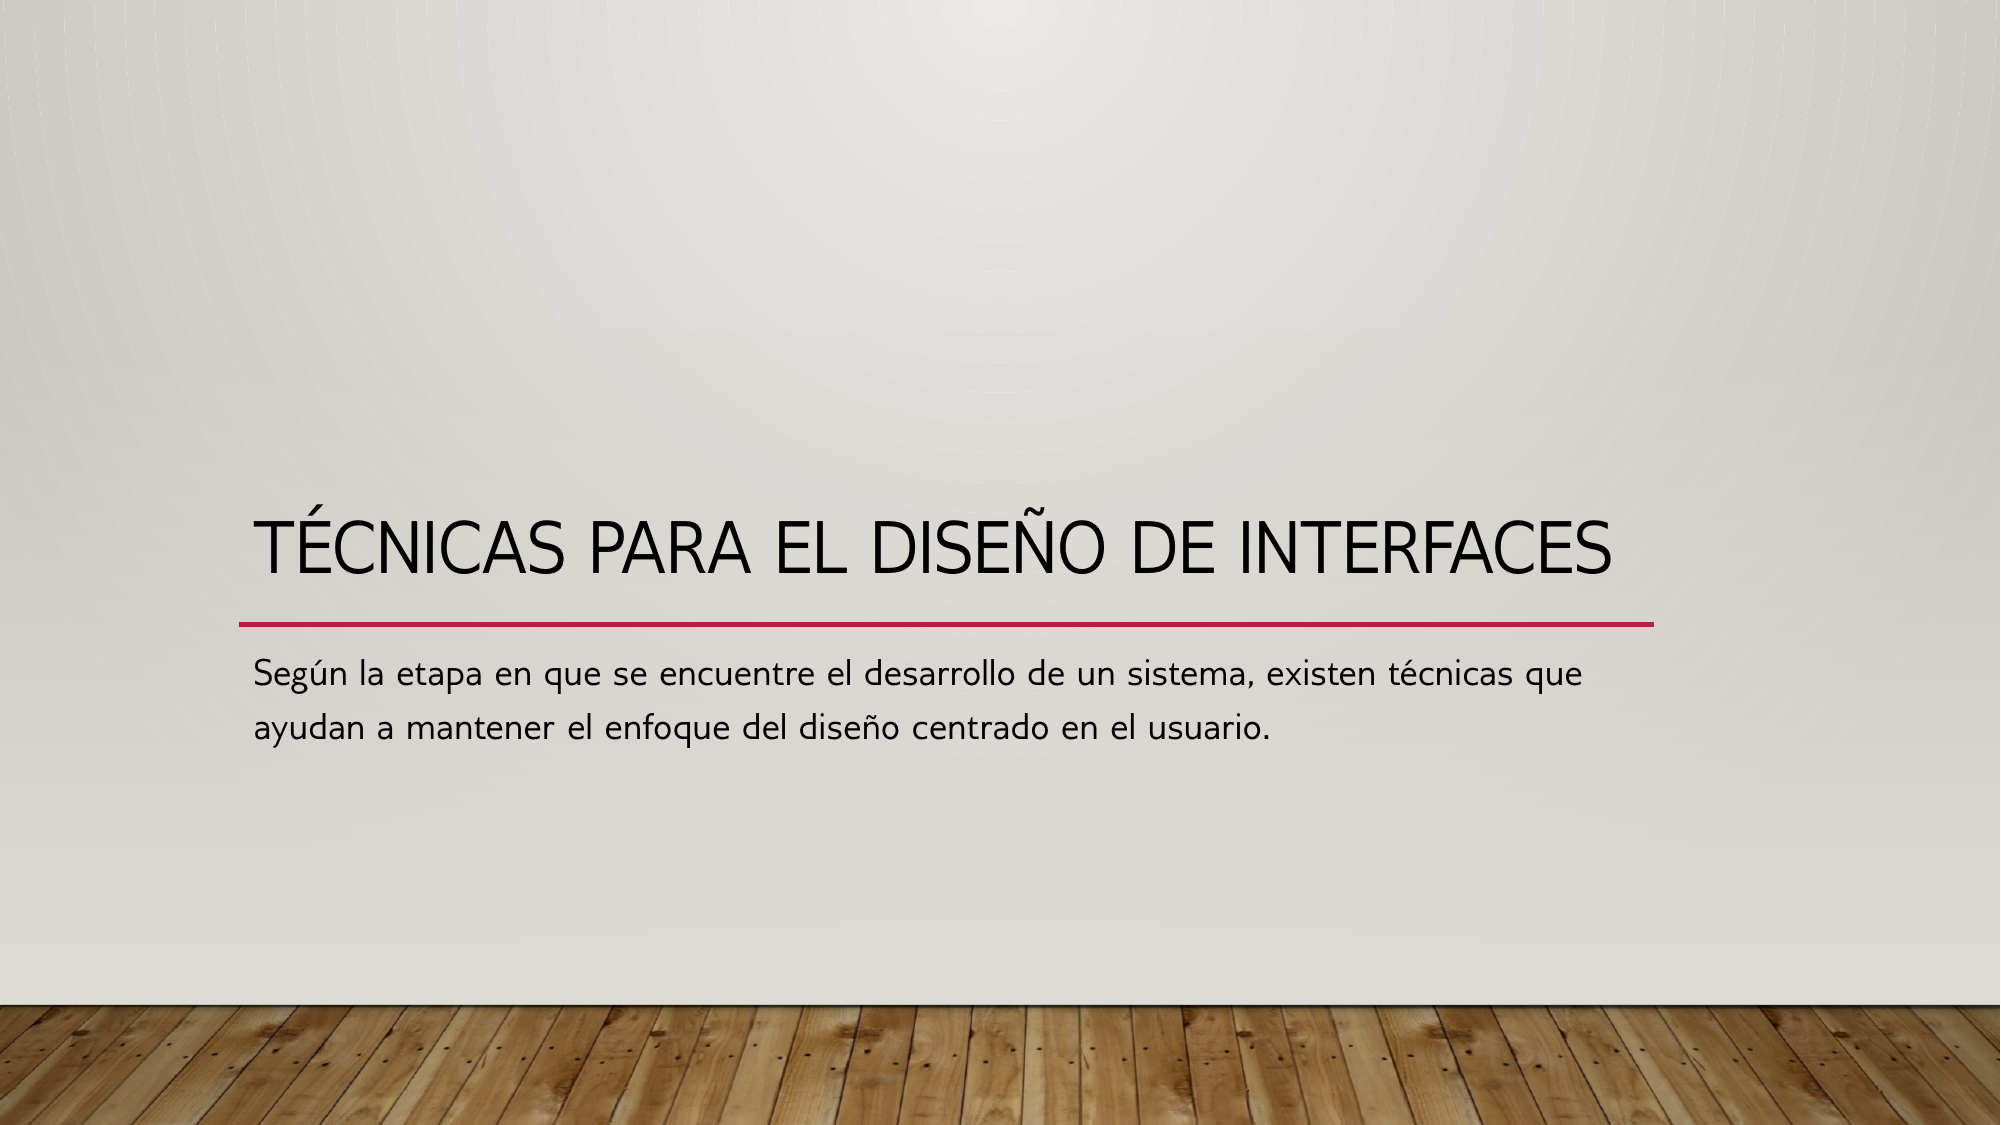

# Técnicas para el Diseño de Interfaces
Según la etapa en que se encuentre el desarrollo de un sistema, existen técnicas que ayudan a mantener el enfoque del diseño centrado en el usuario.